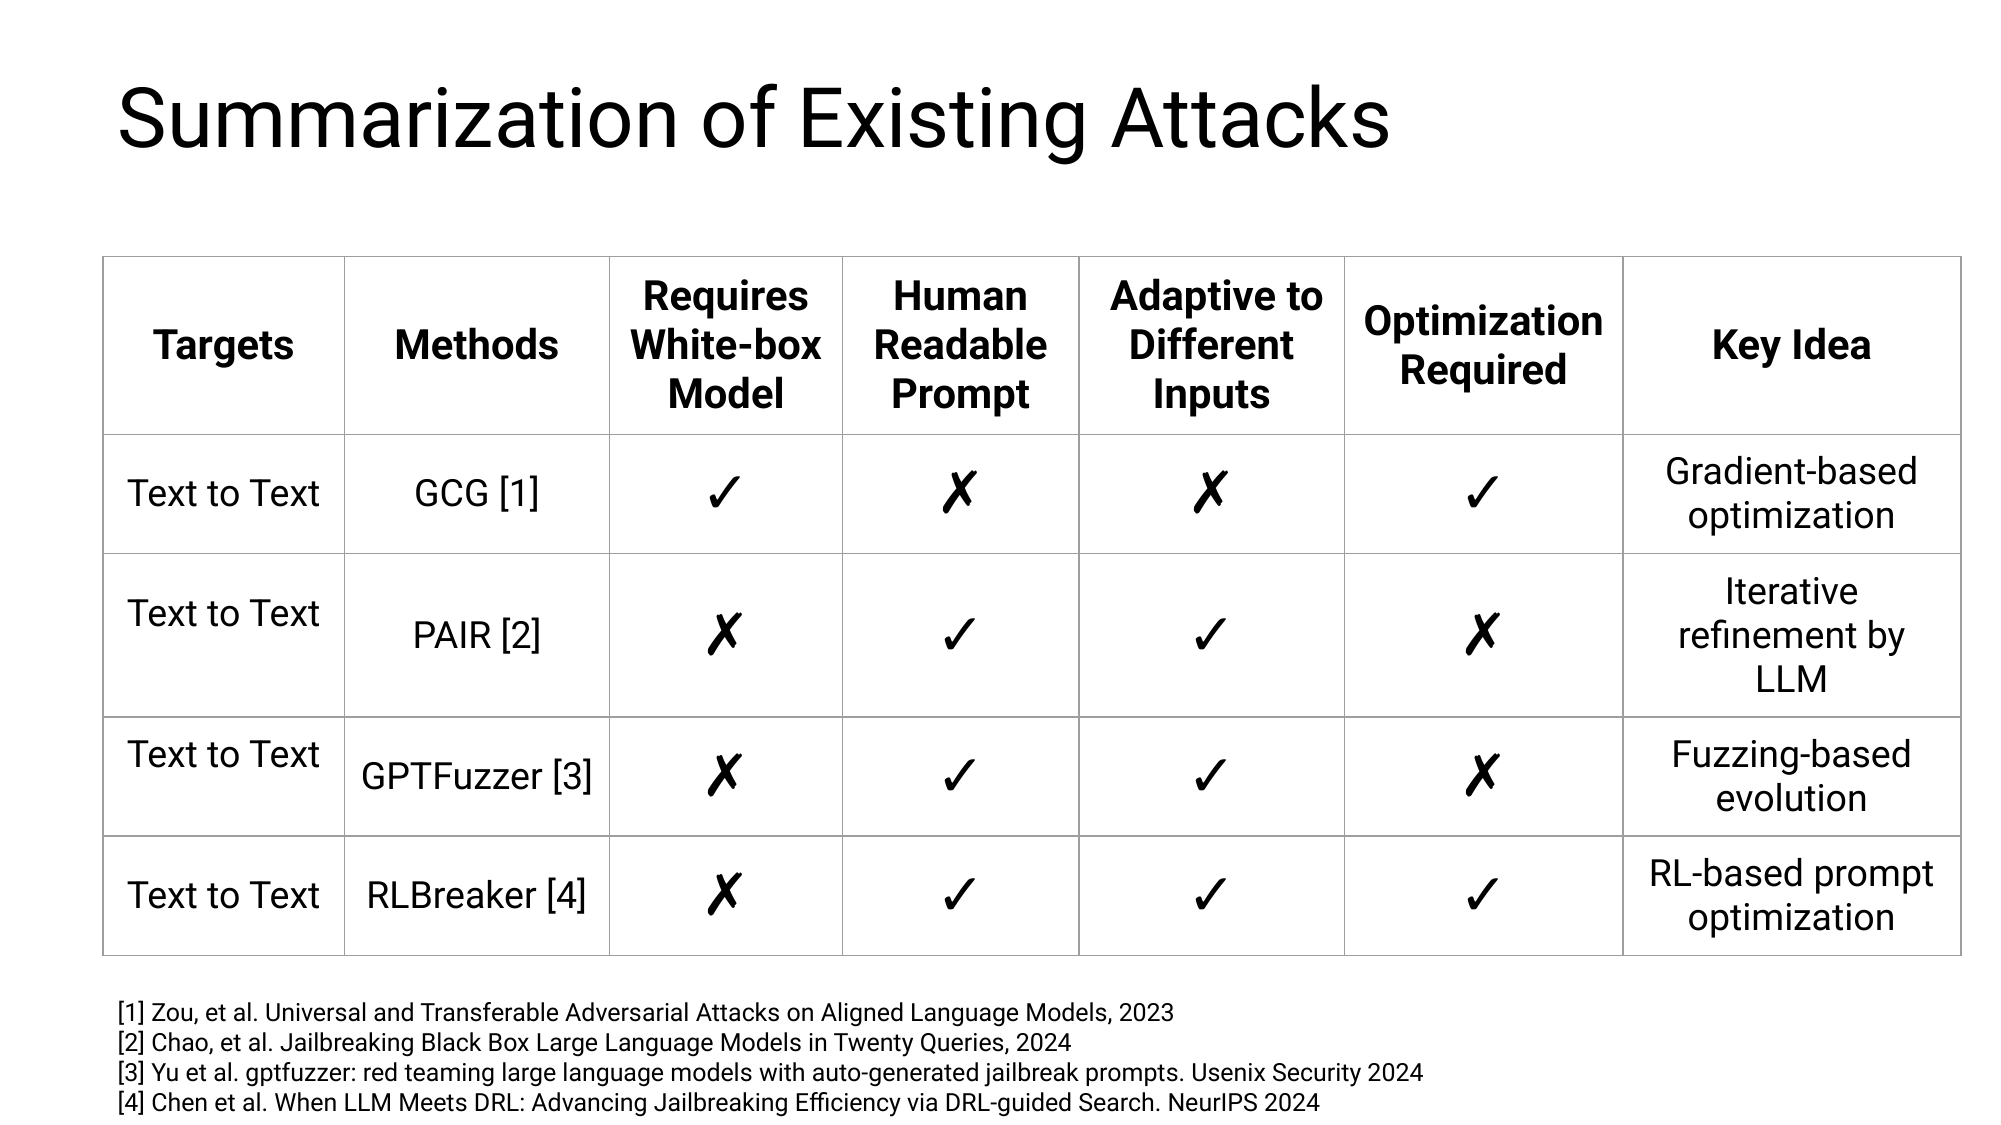

# Summarization of Existing Attacks
| Targets | Methods | Requires White-box Model | Human Readable Prompt | Adaptive to Different Inputs | Optimization Required | Key Idea |
| --- | --- | --- | --- | --- | --- | --- |
| Text to Text | GCG [1] | ✓ | ✗ | ✗ | ✓ | Gradient-based optimization |
| Text to Text | PAIR [2] | ✗ | ✓ | ✓ | ✗ | Iterative refinement by LLM |
| Text to Text | GPTFuzzer [3] | ✗ | ✓ | ✓ | ✗ | Fuzzing-based evolution |
| Text to Text | RLBreaker [4] | ✗ | ✓ | ✓ | ✓ | RL-based prompt optimization |
[1] Zou, et al. Universal and Transferable Adversarial Attacks on Aligned Language Models, 2023
[2] Chao, et al. Jailbreaking Black Box Large Language Models in Twenty Queries, 2024
[3] Yu et al. gptfuzzer: red teaming large language models with auto-generated jailbreak prompts. Usenix Security 2024
[4] Chen et al. When LLM Meets DRL: Advancing Jailbreaking Efficiency via DRL-guided Search. NeurIPS 2024